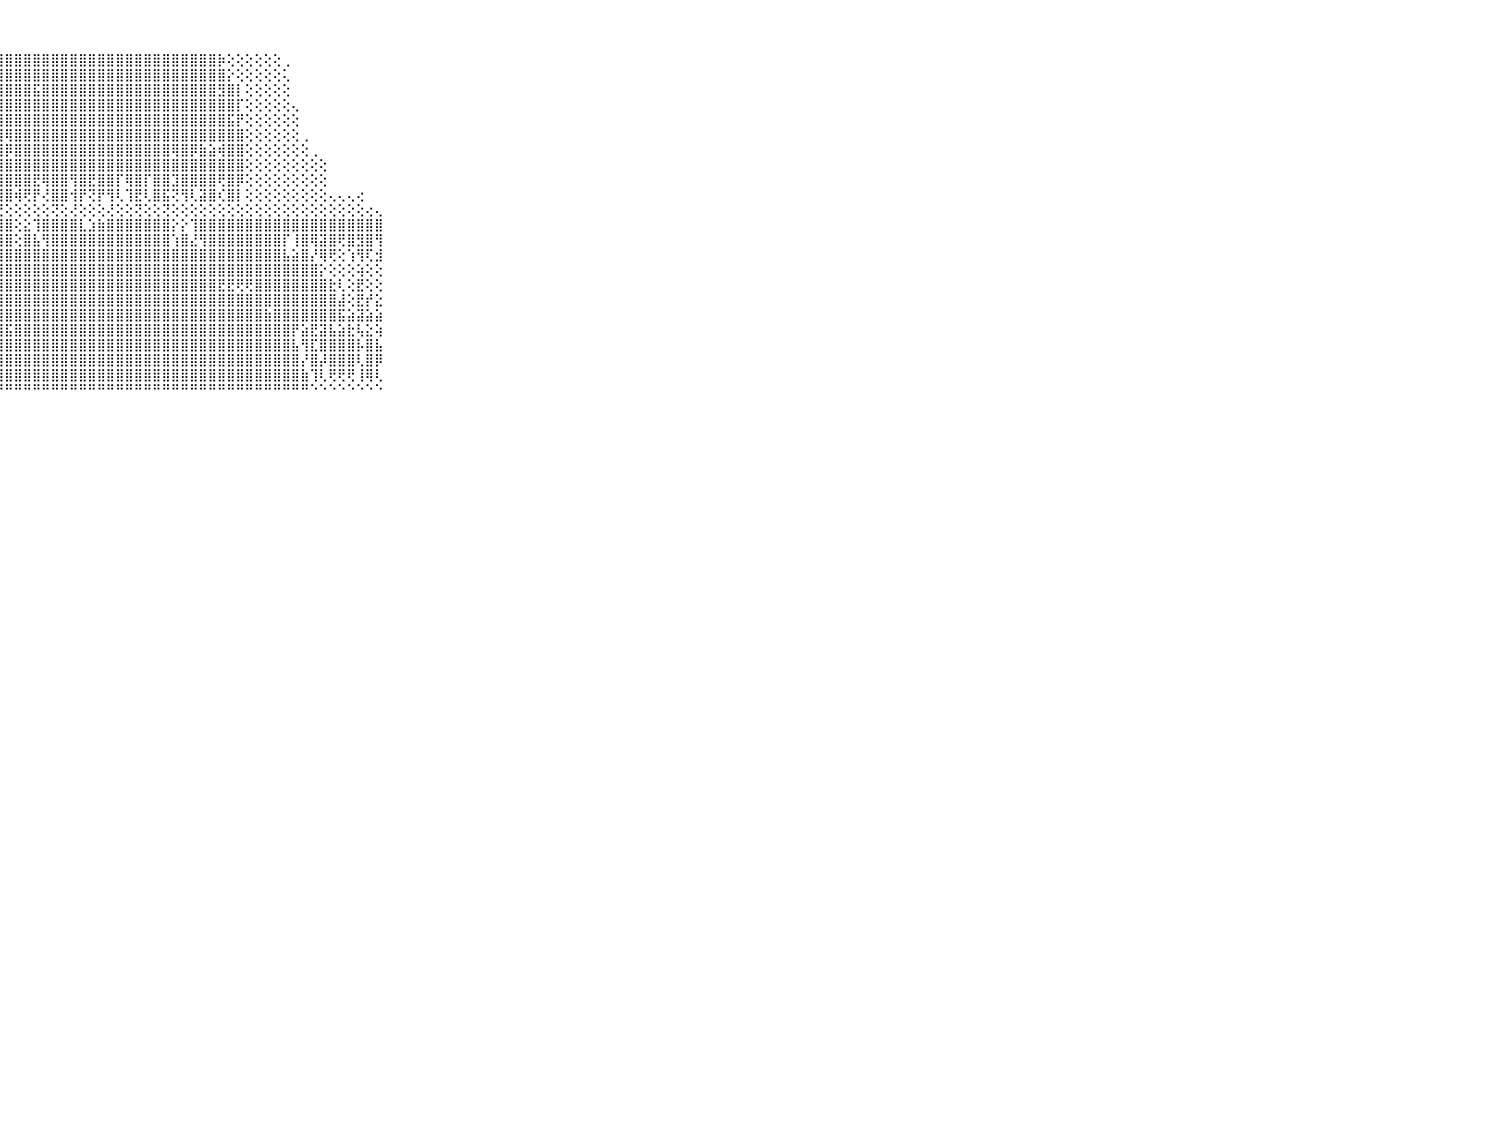

⠀⠀⠀⠀⠀⠀⠀⠀⠀⠀⠀⠀⢕⢕⢕⢕⢕⢕⢕⣵⣿⣿⣿⣿⣿⣿⣿⣿⣿⣿⣿⣿⣿⣿⣿⣿⣿⣿⣿⣿⣿⣿⣿⣿⣿⣿⣿⣿⣿⣿⣿⡷⢕⢕⢕⢕⢕⢕⢀⠀⠀⠀⠀⠀⠀⠀⠀⠀⠀⠀⠀⠀⠀⠀⠀⠀⠀⠀⠀⠀⠀
⠀⠀⠀⠀⠀⠀⠀⠀⠀⠀⠀⠀⢕⢕⢕⢕⢕⢕⢵⣿⣿⣿⣿⣿⣿⣿⣿⣿⣿⣿⣿⣿⣿⣿⣿⣿⣿⣿⣿⣿⣿⣿⣿⣿⣿⣿⣿⣿⣿⣿⣿⣿⡕⢕⢕⢕⢕⢕⢅⠀⠀⠀⠀⠀⠀⠀⠀⠀⠀⠀⠀⠀⠀⠀⠀⠀⠀⠀⠀⠀⠀
⠀⠀⠀⠀⠀⠀⠀⠀⠀⠀⠀⠀⢕⢕⢕⢕⢕⢕⢿⣿⣷⣿⣿⣿⣿⣿⣿⣿⣿⣿⣿⣯⣿⣿⣿⣿⣿⣿⣿⣿⣿⣿⣿⣿⣿⣿⣿⣿⣿⣿⣿⣻⣿⡇⢕⢕⢕⢕⢕⠀⠀⠀⠀⠀⠀⠀⠀⠀⠀⠀⠀⠀⠀⠀⠀⠀⠀⠀⠀⠀⠀
⠀⠀⠀⠀⠀⠀⠀⠀⠀⠀⠀⠀⢕⢕⢕⢕⢕⢱⣿⣽⣿⣿⣿⣿⣿⣿⣿⣿⣿⣿⣿⣿⣿⣿⣿⣿⣿⣿⣿⣿⣿⣿⣿⣿⣿⣿⣿⣿⣿⣿⣿⣿⣿⡏⢕⢕⢕⢕⢕⢄⠀⠀⠀⠀⠀⠀⠀⠀⠀⠀⠀⠀⠀⠀⠀⠀⠀⠀⠀⠀⠀
⠀⠀⠀⠀⠀⠀⠀⠀⠀⠀⠀⢕⢕⢕⢕⢕⢕⢕⣽⣿⣽⣿⣿⣿⣿⣿⣿⣿⣿⣿⣿⣿⣿⣿⣿⣿⣿⣿⣿⣿⣿⣿⣿⣿⣿⣿⣿⣿⣿⣿⣿⣿⣯⡟⢕⢕⢕⢕⢕⢕⠀⠀⠀⠀⠀⠀⠀⠀⠀⠀⠀⠀⠀⠀⠀⠀⠀⠀⠀⠀⠀
⠀⠀⠀⠀⠀⠀⠀⠀⠀⠀⠀⢕⢕⢕⢕⢕⢕⢕⣿⣿⡿⢿⢿⢿⢿⢿⢿⢿⢿⣿⣿⣿⣿⣿⣿⣿⣿⣿⣿⣿⣿⣿⣿⣿⣿⣿⣿⣿⣿⣿⣿⣿⣿⣿⢕⢕⢕⢕⢕⢕⢀⠀⠀⠀⠀⠀⠀⠀⠀⠀⠀⠀⠀⠀⠀⠀⠀⠀⠀⠀⠀
⠀⠀⠀⠀⠀⠀⠀⠀⠀⠀⠀⢕⢕⢕⢕⢕⢕⢕⣿⣿⣟⣻⣟⢟⣿⣿⢟⣿⡿⣿⣿⣿⣿⣿⣿⣿⣿⣿⣿⣿⣿⣿⣿⣿⣿⣿⢿⣿⡿⣷⣵⢾⣿⣿⢕⢕⢕⢕⢕⢕⢕⢀⠀⠀⠀⠀⠀⠀⠀⠀⠀⠀⠀⠀⠀⠀⠀⠀⠀⠀⠀
⠀⠀⠀⠀⠀⠀⠀⠀⠀⠀⠀⢕⢕⢕⢕⢕⢕⢕⣿⣿⣿⣿⣿⣿⣿⣿⣿⣿⣿⣿⣿⣿⣿⣿⣿⣿⣿⣿⣿⣿⣿⣿⣿⣿⣿⣿⣿⣿⣿⣿⣿⣿⣿⣿⢕⢕⢕⢕⢕⢕⢕⢕⢕⠀⠀⠀⠀⠀⠀⠀⠀⠀⠀⠀⠀⠀⠀⠀⠀⠀⠀
⠀⠀⠀⠀⠀⠀⠀⠀⠀⠀⠀⢕⢜⢕⢕⢕⢕⢕⣿⣿⡟⣿⣿⢟⣿⣿⣿⣿⣿⣿⣿⣟⢿⣿⣿⢻⣿⣟⣿⣿⡏⢿⣿⡏⣿⣿⣹⣿⣿⣿⣿⢟⣿⡿⢕⢕⢕⢕⢕⢕⢕⢕⢕⠀⠀⠀⠀⠀⠀⠀⠀⠀⠀⠀⠀⠀⠀⠀⠀⠀⠀
⠀⠀⠀⠀⠀⠀⠀⠀⠀⠀⠀⢕⢕⣵⢕⢕⢕⢕⢻⣿⡇⢻⣿⢕⣿⣿⢿⣿⣿⢾⢟⡟⢜⣿⣿⢺⡟⢝⡟⢻⢇⢹⣟⢇⣿⣯⢝⢻⢇⣽⣿⢎⣿⡇⢕⢕⢕⢕⢕⢕⢕⢕⢕⢄⢄⢄⢔⠀⠀⠀⠀⠀⠀⠀⠀⠀⠀⠀⠀⠀⠀
⠀⠀⠀⠀⠀⠀⠀⠀⠀⠀⠀⢕⢕⢝⢕⢇⢕⢕⢕⢜⢕⢕⢜⢕⢜⢝⢜⢝⢕⢕⢕⢕⢕⢝⢕⢜⢕⢕⢕⢜⢕⢕⢝⢕⢕⢝⢕⢕⢕⢕⢕⢕⢕⢕⢕⢕⢕⢕⢕⢕⢕⢕⢕⢕⢕⢕⢕⢔⢄⠀⠀⠀⠀⠀⠀⠀⠀⠀⠀⠀⠀
⠀⠀⠀⠀⠀⠀⠀⠀⠀⠀⠀⣿⣿⣿⣿⣿⣿⣿⣿⣿⣿⣿⣿⣿⣿⣿⣿⣿⣿⢕⣕⢹⣿⣿⣿⣿⣇⣱⣷⣿⣿⣿⣿⣿⣿⣿⡕⡕⢹⣿⣿⣿⣿⣿⣿⣿⣿⣿⣿⣿⣿⣿⣿⣿⣿⣿⣿⣿⣿⠀⠀⠀⠀⠀⠀⠀⠀⠀⠀⠀⠀
⠀⠀⠀⠀⠀⠀⠀⠀⠀⠀⠀⣿⣿⣿⣿⣿⣿⣿⣿⣿⣿⣿⣿⣿⣿⡿⢿⣿⣿⢕⣿⣧⢻⣿⣿⣿⣿⣿⣿⣿⣿⣿⣿⣿⣿⣿⢱⣿⣜⢻⣿⣿⣿⣿⣿⣿⣿⣿⡏⢸⣿⢿⣽⣿⢟⣿⣻⣿⢻⠀⠀⠀⠀⠀⠀⠀⠀⠀⠀⠀⠀
⠀⠀⠀⠀⠀⠀⠀⠀⠀⠀⠀⣿⢟⢻⢹⣿⣿⣽⣿⣿⣿⣿⣽⣿⣿⣧⣼⣿⣿⣿⣿⣿⣿⣿⣿⣿⣿⣿⣿⣿⣿⣿⣿⣿⣿⣿⣿⣿⣿⣿⣿⣿⣿⣿⣿⣿⣿⣿⣧⣵⣿⡜⢿⢟⢕⢱⢻⢏⣺⠀⠀⠀⠀⠀⠀⠀⠀⠀⠀⠀⠀
⠀⠀⠀⠀⠀⠀⠀⠀⠀⠀⠀⢿⣿⢾⣾⣿⣿⣿⣿⣿⣿⣿⢿⢿⣿⣿⣻⣿⣿⣿⣿⣿⣿⣿⣿⣿⣿⣿⣿⣿⣿⣿⣿⣿⣿⣿⣿⣿⣿⣿⣿⣿⣿⣿⣿⣿⣿⣿⣿⣿⣿⣿⡕⢕⢕⢕⢵⢕⢕⠀⠀⠀⠀⠀⠀⠀⠀⠀⠀⠀⠀
⠀⠀⠀⠀⠀⠀⠀⠀⠀⠀⠀⣿⡗⢕⢿⢿⡿⣻⣿⣿⣿⣿⢱⣷⣷⣾⣿⣿⣿⣿⣿⣿⣿⣿⣿⣿⣿⣿⣿⣿⣿⣿⣿⣿⣿⣿⣿⣿⣿⣿⣿⣟⣟⢟⢟⣿⣿⣿⣿⣿⣿⣿⣿⣗⢇⢕⣟⢕⢕⠀⠀⠀⠀⠀⠀⠀⠀⠀⠀⠀⠀
⠀⠀⠀⠀⠀⠀⠀⠀⠀⠀⠀⣱⢕⢕⣝⣝⣇⣸⣿⣿⣿⡟⣿⣿⣿⣿⣿⣿⣿⣿⣿⣿⣿⣿⣿⣿⣿⣿⣿⣿⣿⣿⣿⣿⣿⣿⣿⣿⣿⣿⣿⣿⣿⣿⣿⣿⣿⣿⣿⣿⣿⣿⣿⣿⣼⢕⣟⡞⣕⠀⠀⠀⠀⠀⠀⠀⠀⠀⠀⠀⠀
⠀⠀⠀⠀⠀⠀⠀⠀⠀⠀⠀⣵⣵⣼⣽⣿⣿⣿⣿⣿⣿⣷⣿⣿⣿⣿⣿⣿⣿⣿⣿⣿⣿⣿⣿⣿⣿⣿⣿⣿⣿⣿⣿⣿⣿⣿⣿⣿⣿⣿⣿⣿⣿⣿⣿⣿⣷⣿⣿⣿⣿⣿⣿⣿⣯⣵⣽⣵⣵⠀⠀⠀⠀⠀⠀⠀⠀⠀⠀⠀⠀
⠀⠀⠀⠀⠀⠀⠀⠀⠀⠀⠀⣿⣿⣿⣿⣿⣿⣿⣿⣿⣿⣿⣿⣿⣿⣿⣿⣿⣯⣿⣿⣿⣿⣿⣿⣿⣿⣿⣿⣿⣿⣿⣿⣿⣿⣿⣿⣿⣿⣿⣿⣿⣿⣿⣿⣿⣿⣿⣿⡟⣵⣟⣽⣧⣵⣗⢧⣕⢵⠀⠀⠀⠀⠀⠀⠀⠀⠀⠀⠀⠀
⠀⠀⠀⠀⠀⠀⠀⠀⠀⠀⠀⢸⣿⣿⣿⣿⣿⣿⣿⣿⣿⣿⢏⢹⣿⡹⣿⣿⣿⣿⣿⣿⣿⣿⣿⣿⣿⣿⣿⣿⣿⣿⣿⣿⣿⣿⣿⣿⣿⣿⣿⣿⣿⣿⣿⣿⣿⣿⣿⣧⢻⣏⣿⣿⣿⣿⡧⣿⣧⠀⠀⠀⠀⠀⠀⠀⠀⠀⠀⠀⠀
⠀⠀⠀⠀⠀⠀⠀⠀⠀⠀⠀⢸⢟⢟⢟⢏⢝⢟⣿⣿⣿⣿⣷⣼⣻⣹⣿⣿⣿⣿⣿⣿⣿⣿⣿⣿⣿⣿⣿⣿⣿⣿⣿⣿⣿⣿⣿⣿⣿⣿⣿⣿⣿⣿⣿⣿⣿⣿⣿⣿⡜⣿⡼⣿⣿⣿⢇⣿⡿⠀⠀⠀⠀⠀⠀⠀⠀⠀⠀⠀⠀
⠀⠀⠀⠀⠀⠀⠀⠀⠀⠀⠀⢕⢕⢕⢕⢕⣕⢸⣿⣿⣿⣿⣿⣿⣿⣿⣿⣿⣿⣿⣿⣿⣿⣿⣿⣿⣿⣿⣿⣿⣿⣿⣿⣿⣿⣿⣿⣿⣿⣿⣿⣿⣿⣿⣿⣿⣿⣿⣿⣿⣷⢹⢇⢟⢟⢟⢸⢿⢇⠀⠀⠀⠀⠀⠀⠀⠀⠀⠀⠀⠀
⠀⠀⠀⠀⠀⠀⠀⠀⠀⠀⠀⠑⠓⠛⠛⠃⠙⠑⠛⠛⠛⠛⠛⠛⠛⠛⠛⠛⠛⠛⠛⠛⠛⠛⠛⠛⠛⠛⠛⠛⠛⠛⠛⠛⠛⠛⠛⠛⠛⠛⠛⠛⠛⠛⠛⠛⠛⠛⠛⠛⠛⠑⠑⠑⠑⠑⠑⠑⠑⠀⠀⠀⠀⠀⠀⠀⠀⠀⠀⠀⠀